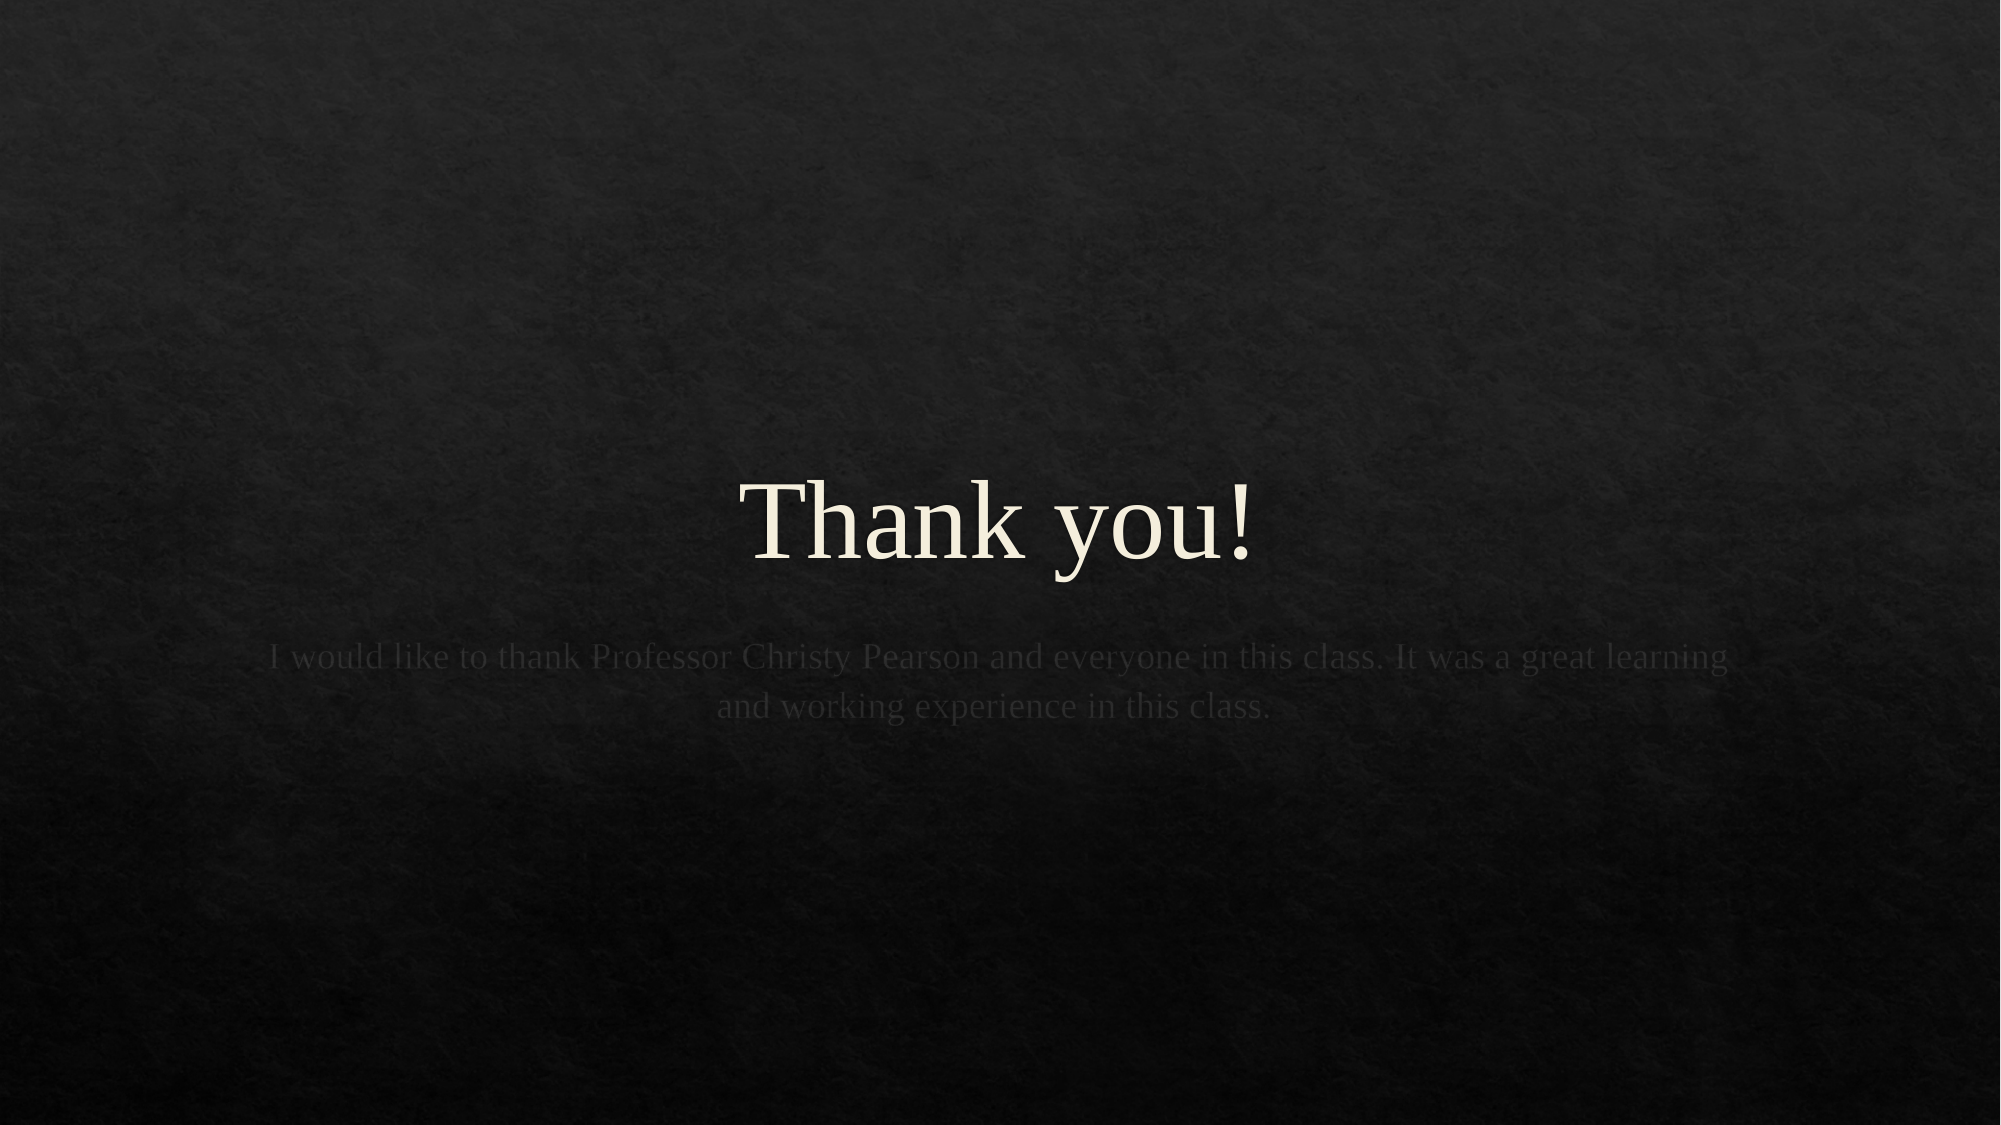

# Thank you!
I would like to thank Professor Christy Pearson and everyone in this class. It was a great learning and working experience in this class.